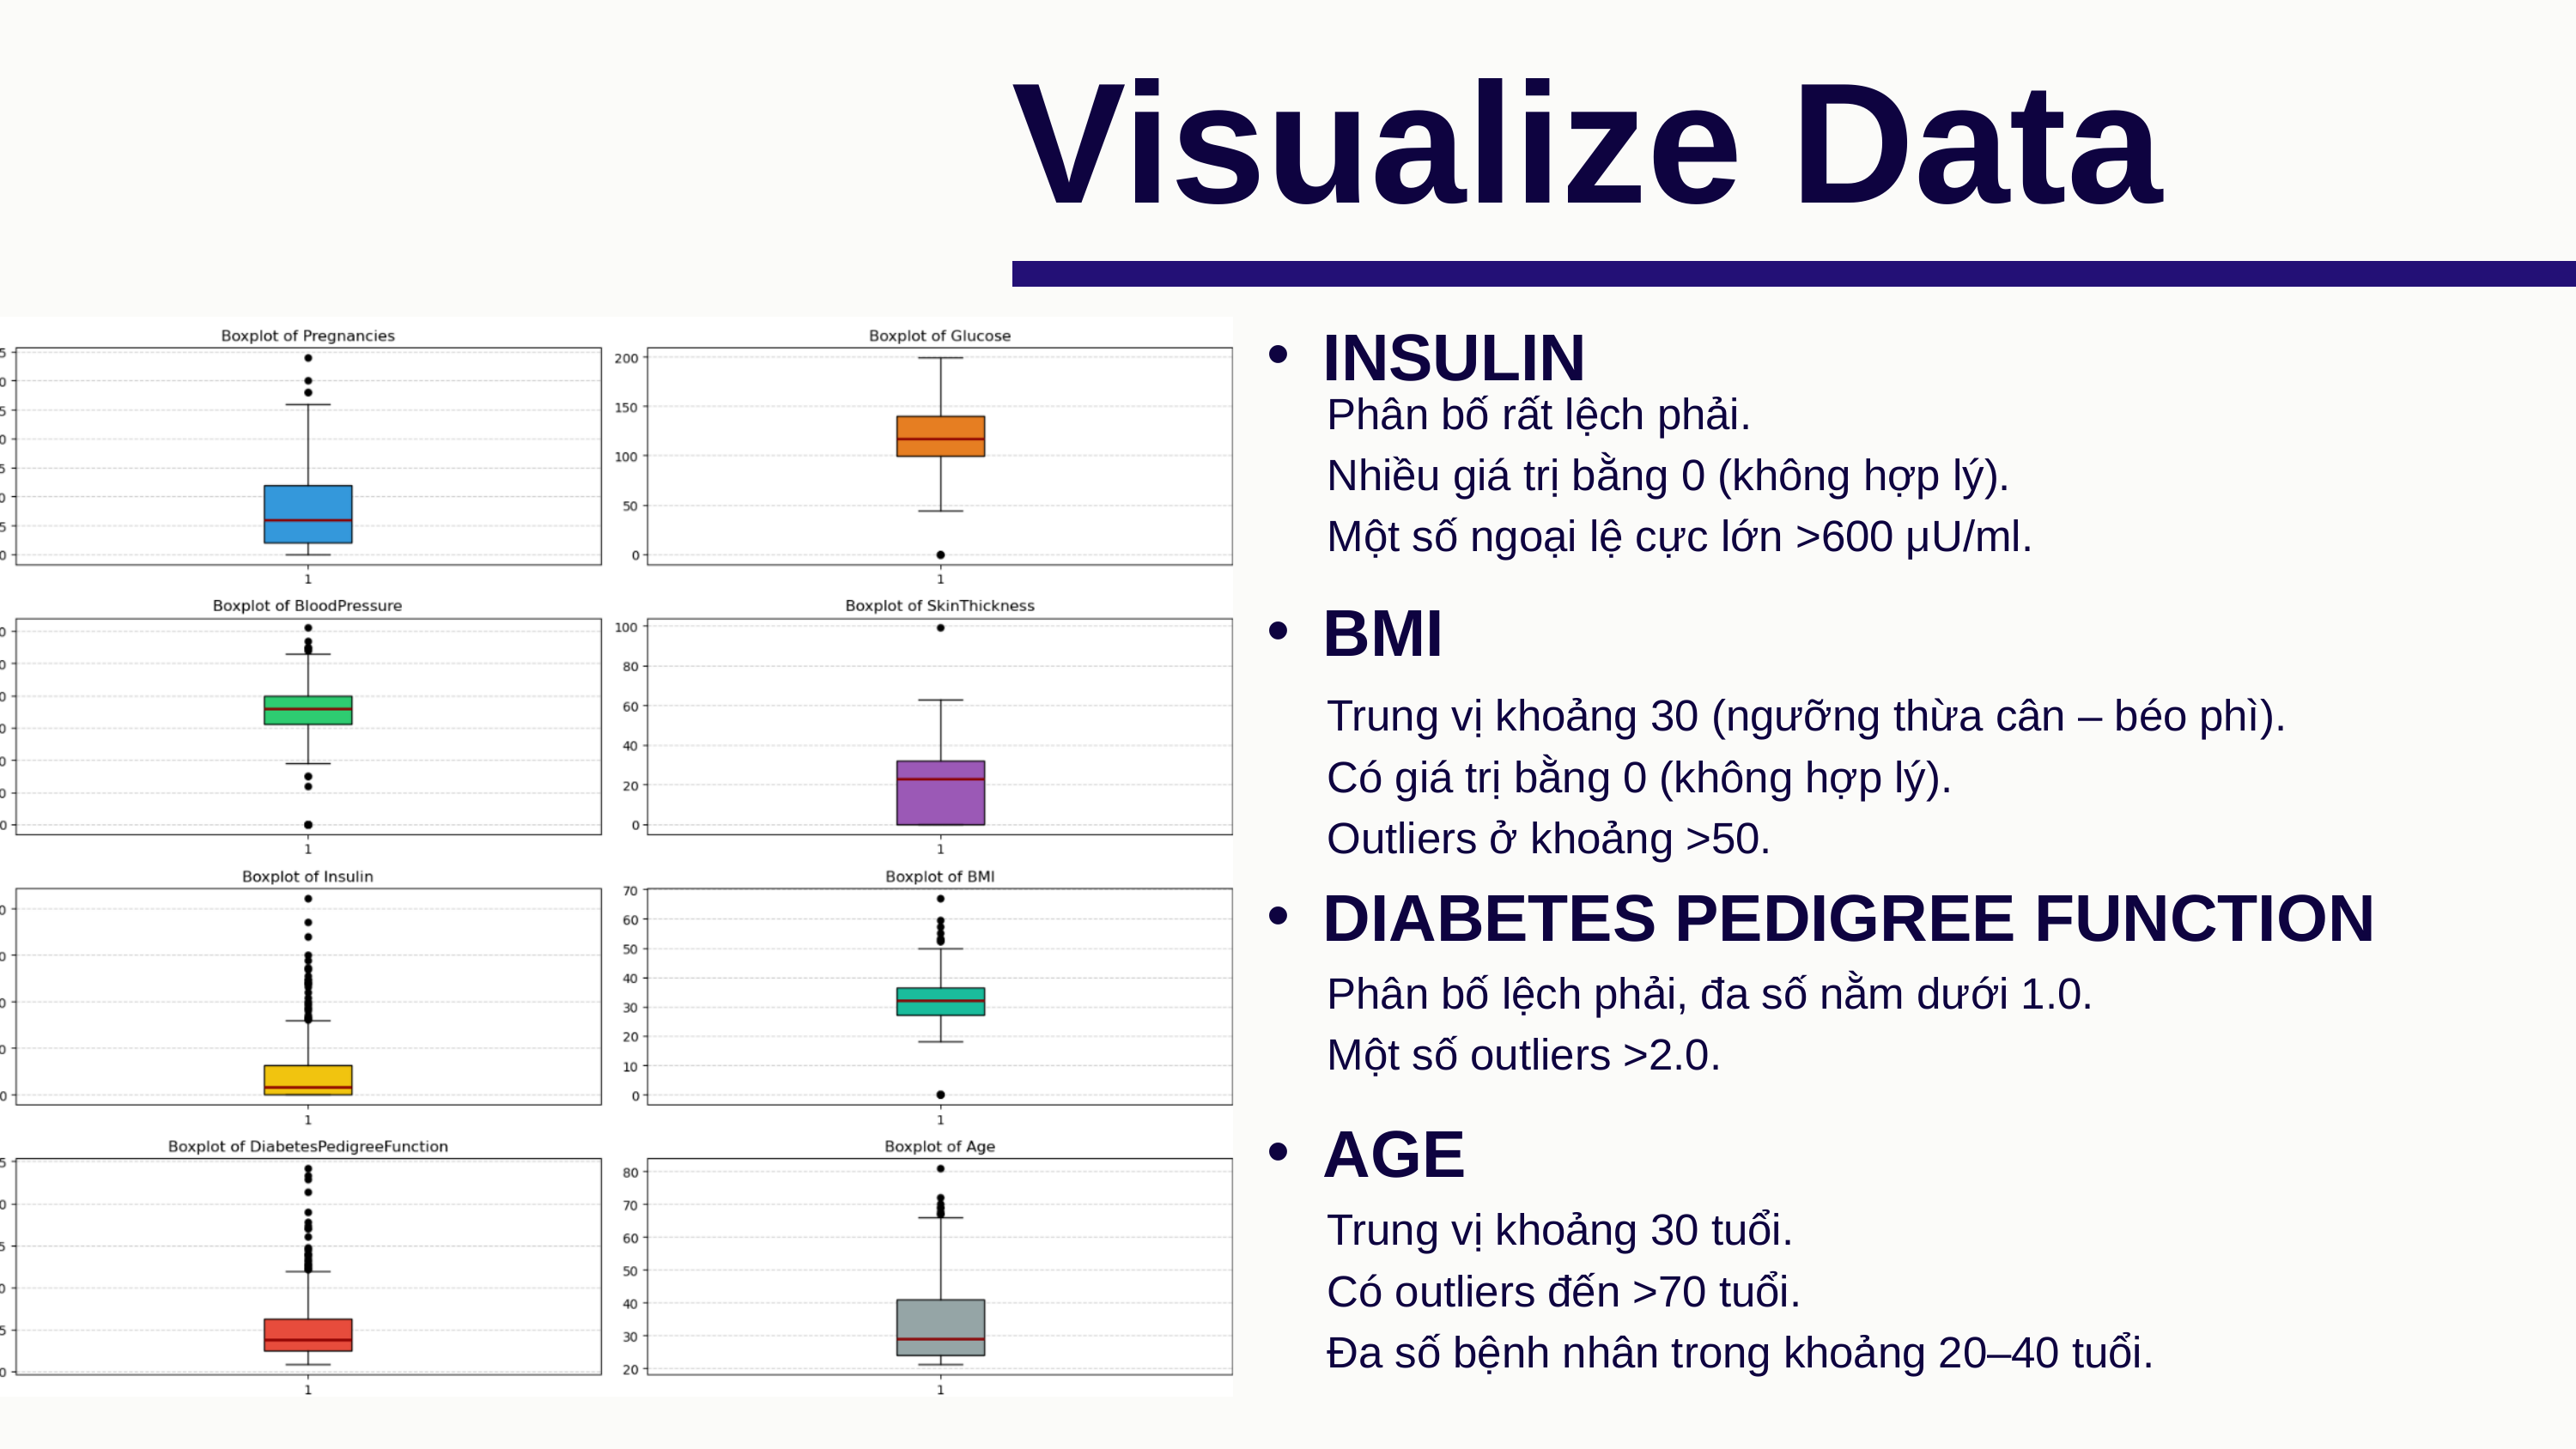

Visualize Data

INSULIN

Phân bố rất lệch phải.
Nhiều giá trị bằng 0 (không hợp lý).
Một số ngoại lệ cực lớn >600 μU/ml.

BMI
Trung vị khoảng 30 (ngưỡng thừa cân – béo phì).
Có giá trị bằng 0 (không hợp lý).
Outliers ở khoảng >50.

DIABETES PEDIGREE FUNCTION
Phân bố lệch phải, đa số nằm dưới 1.0.
Một số outliers >2.0.

AGE
Trung vị khoảng 30 tuổi.
Có outliers đến >70 tuổi.
Đa số bệnh nhân trong khoảng 20–40 tuổi.